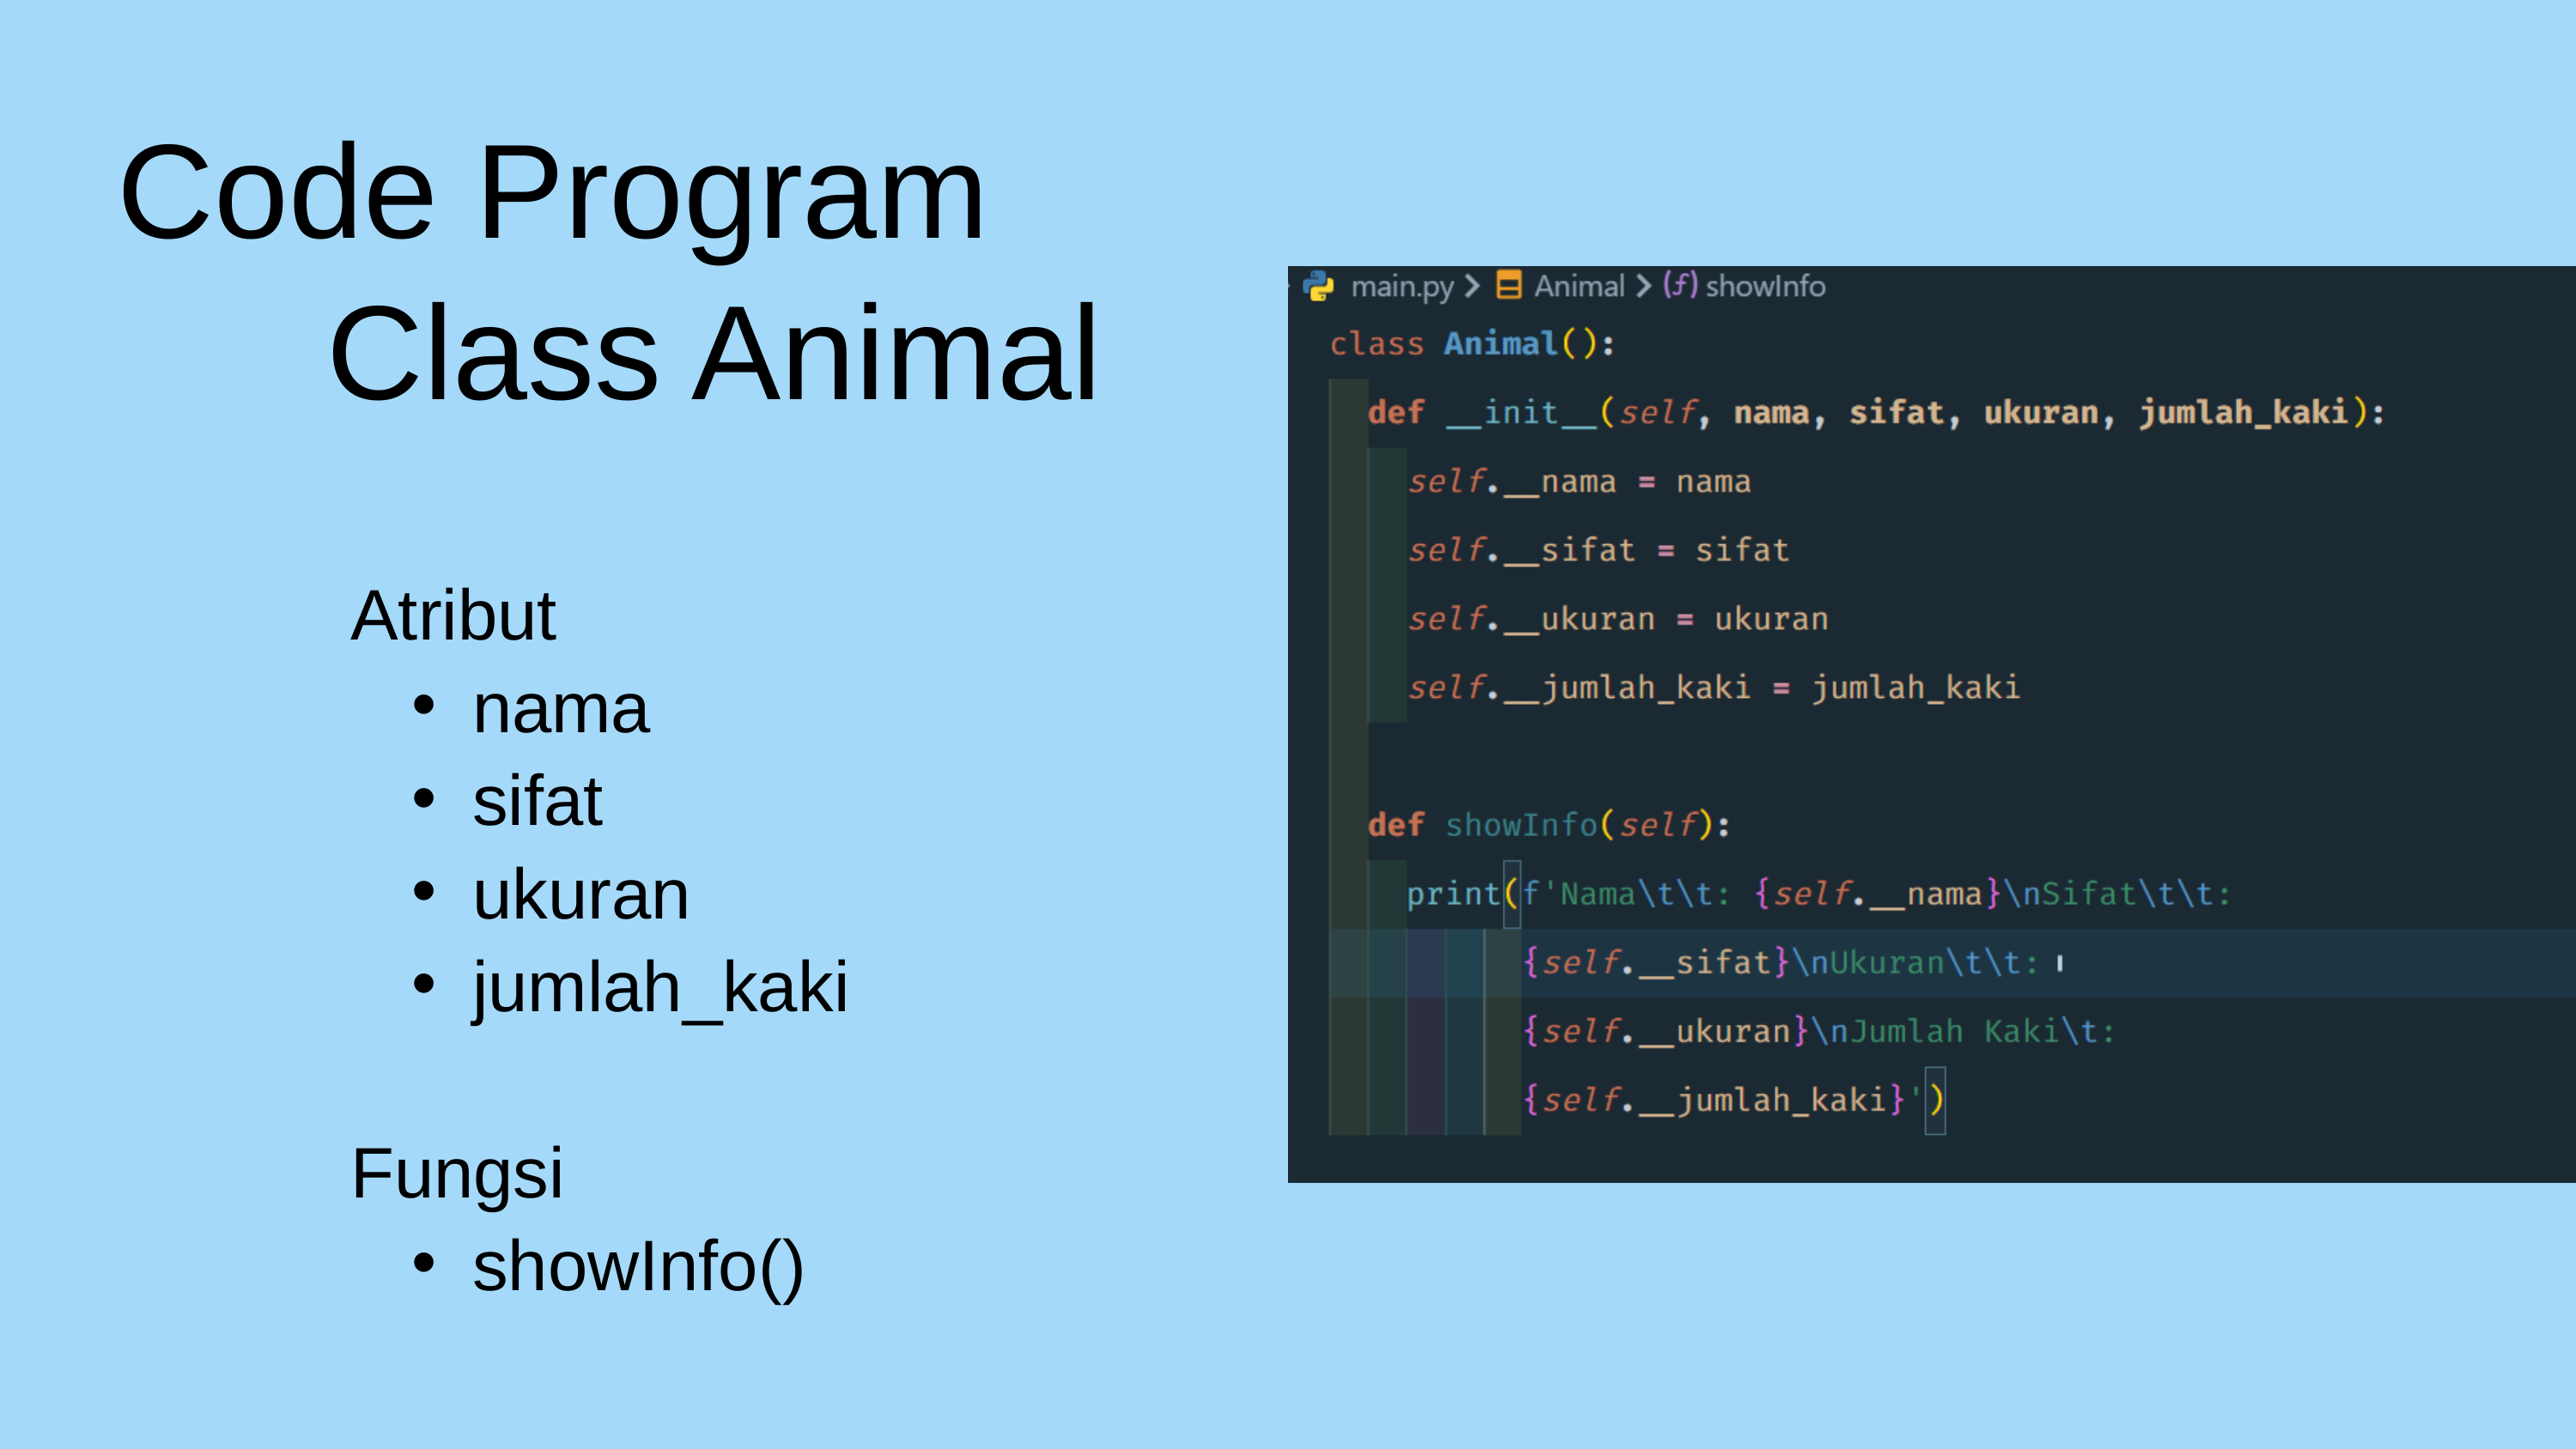

Code Program

Class Animal
Atribut
nama
sifat
ukuran
jumlah_kaki

Fungsi
showInfo()